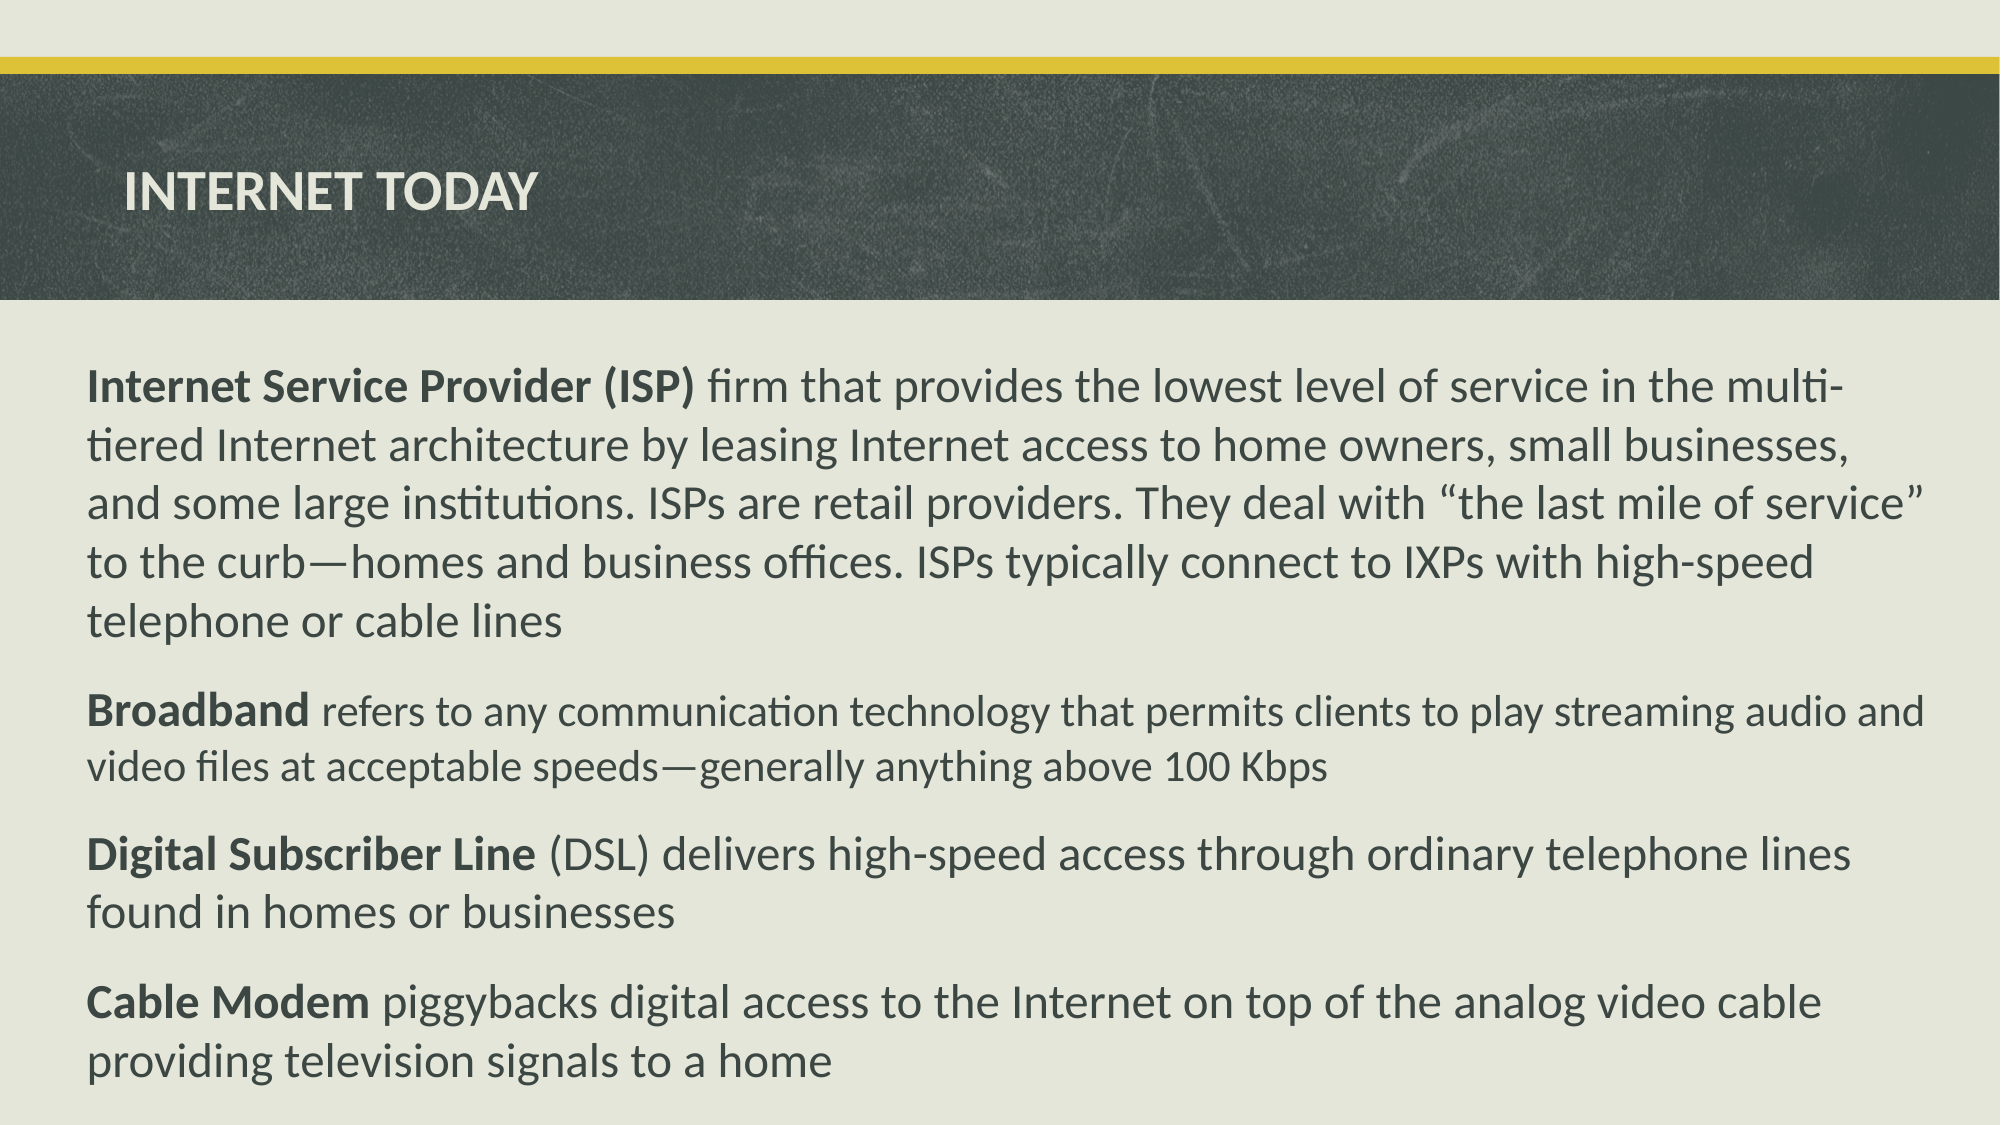

# INTERNET TODAY
Internet Service Provider (ISP) firm that provides the lowest level of service in the multi-tiered Internet architecture by leasing Internet access to home owners, small businesses, and some large institutions. ISPs are retail providers. They deal with “the last mile of service” to the curb—homes and business offices. ISPs typically connect to IXPs with high-speed telephone or cable lines
Broadband refers to any communication technology that permits clients to play streaming audio and video files at acceptable speeds—generally anything above 100 Kbps
Digital Subscriber Line (DSL) delivers high-speed access through ordinary telephone lines found in homes or businesses
Cable Modem piggybacks digital access to the Internet on top of the analog video cable providing television signals to a home